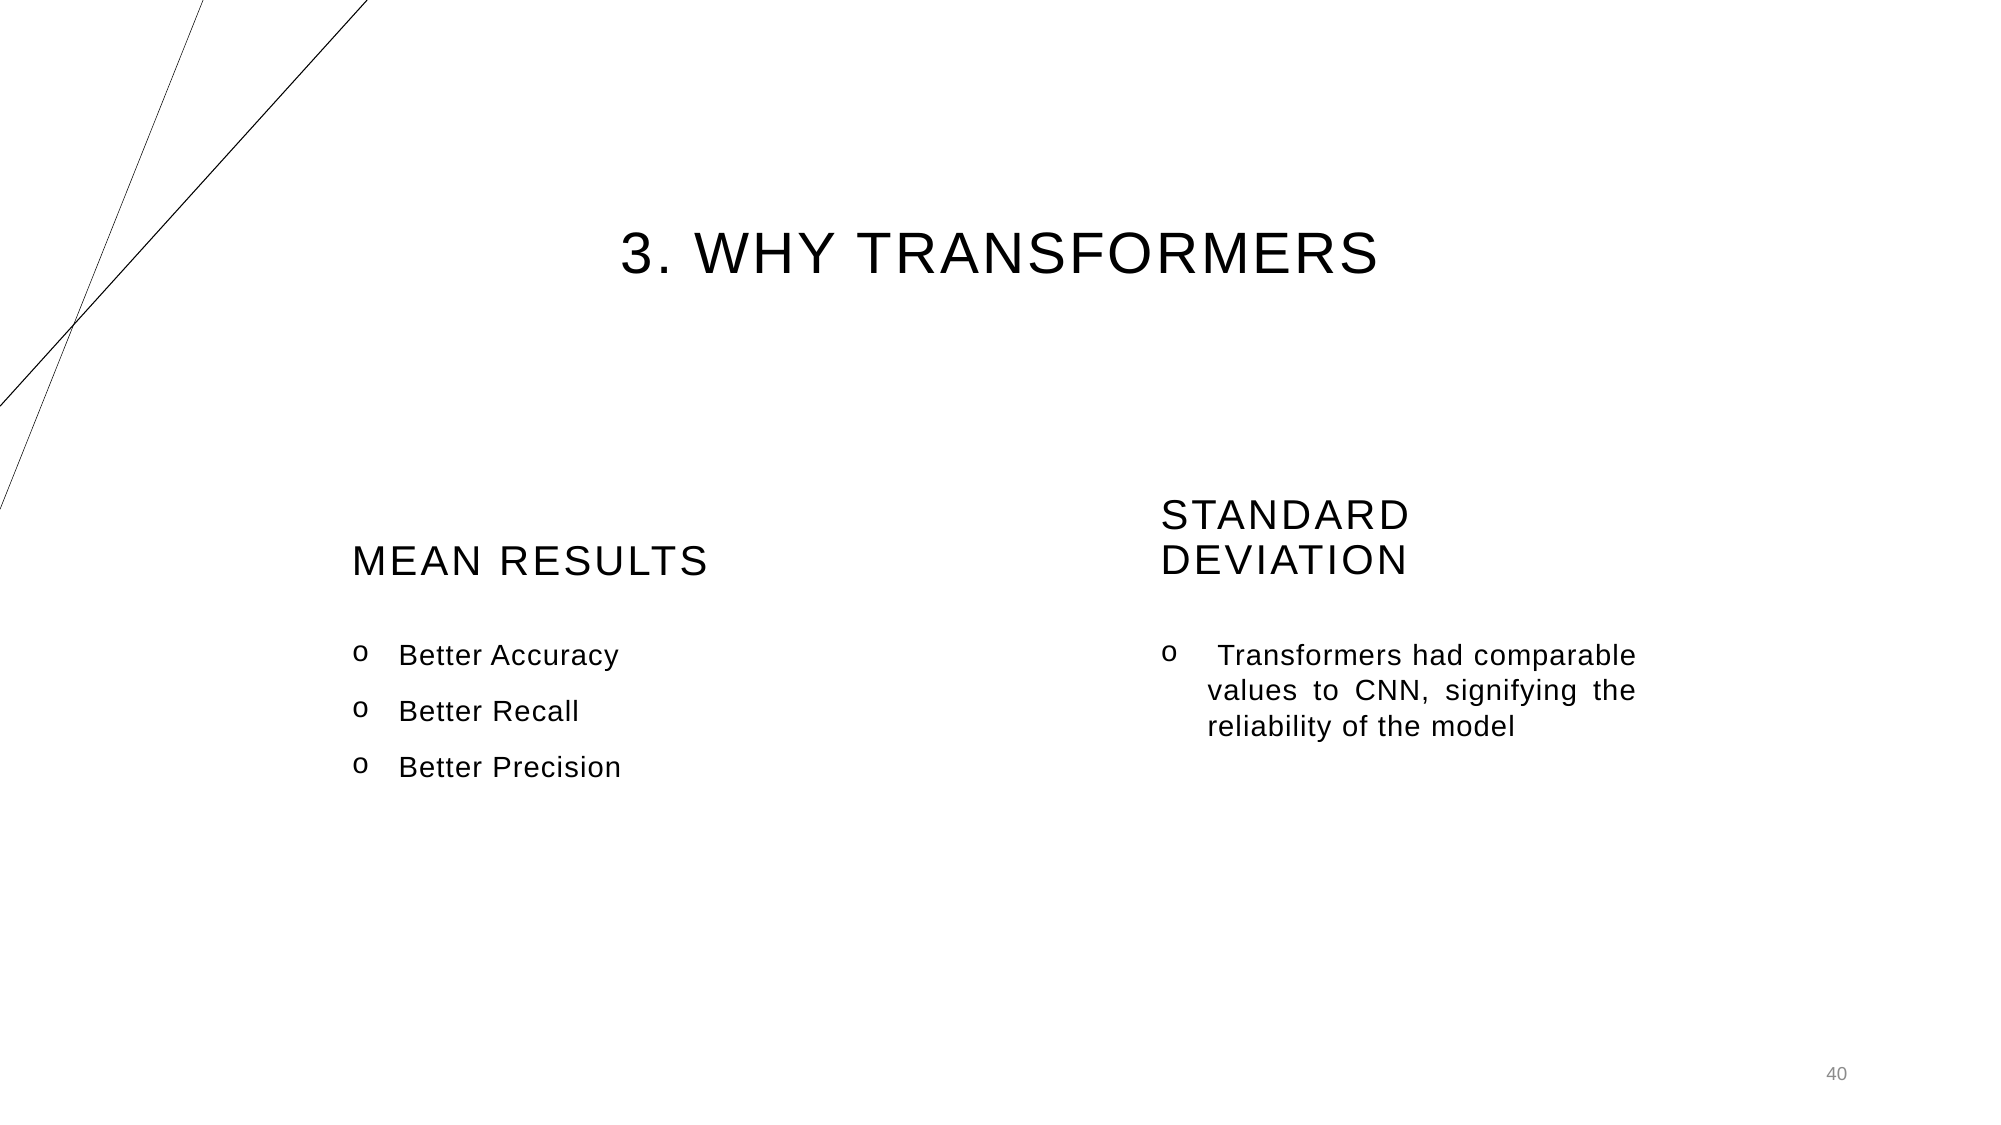

# 3. Why transformers
Mean results
Standard deviation
Better Accuracy
Better Recall
Better Precision
 Transformers had comparable values to CNN, signifying the reliability of the model
40